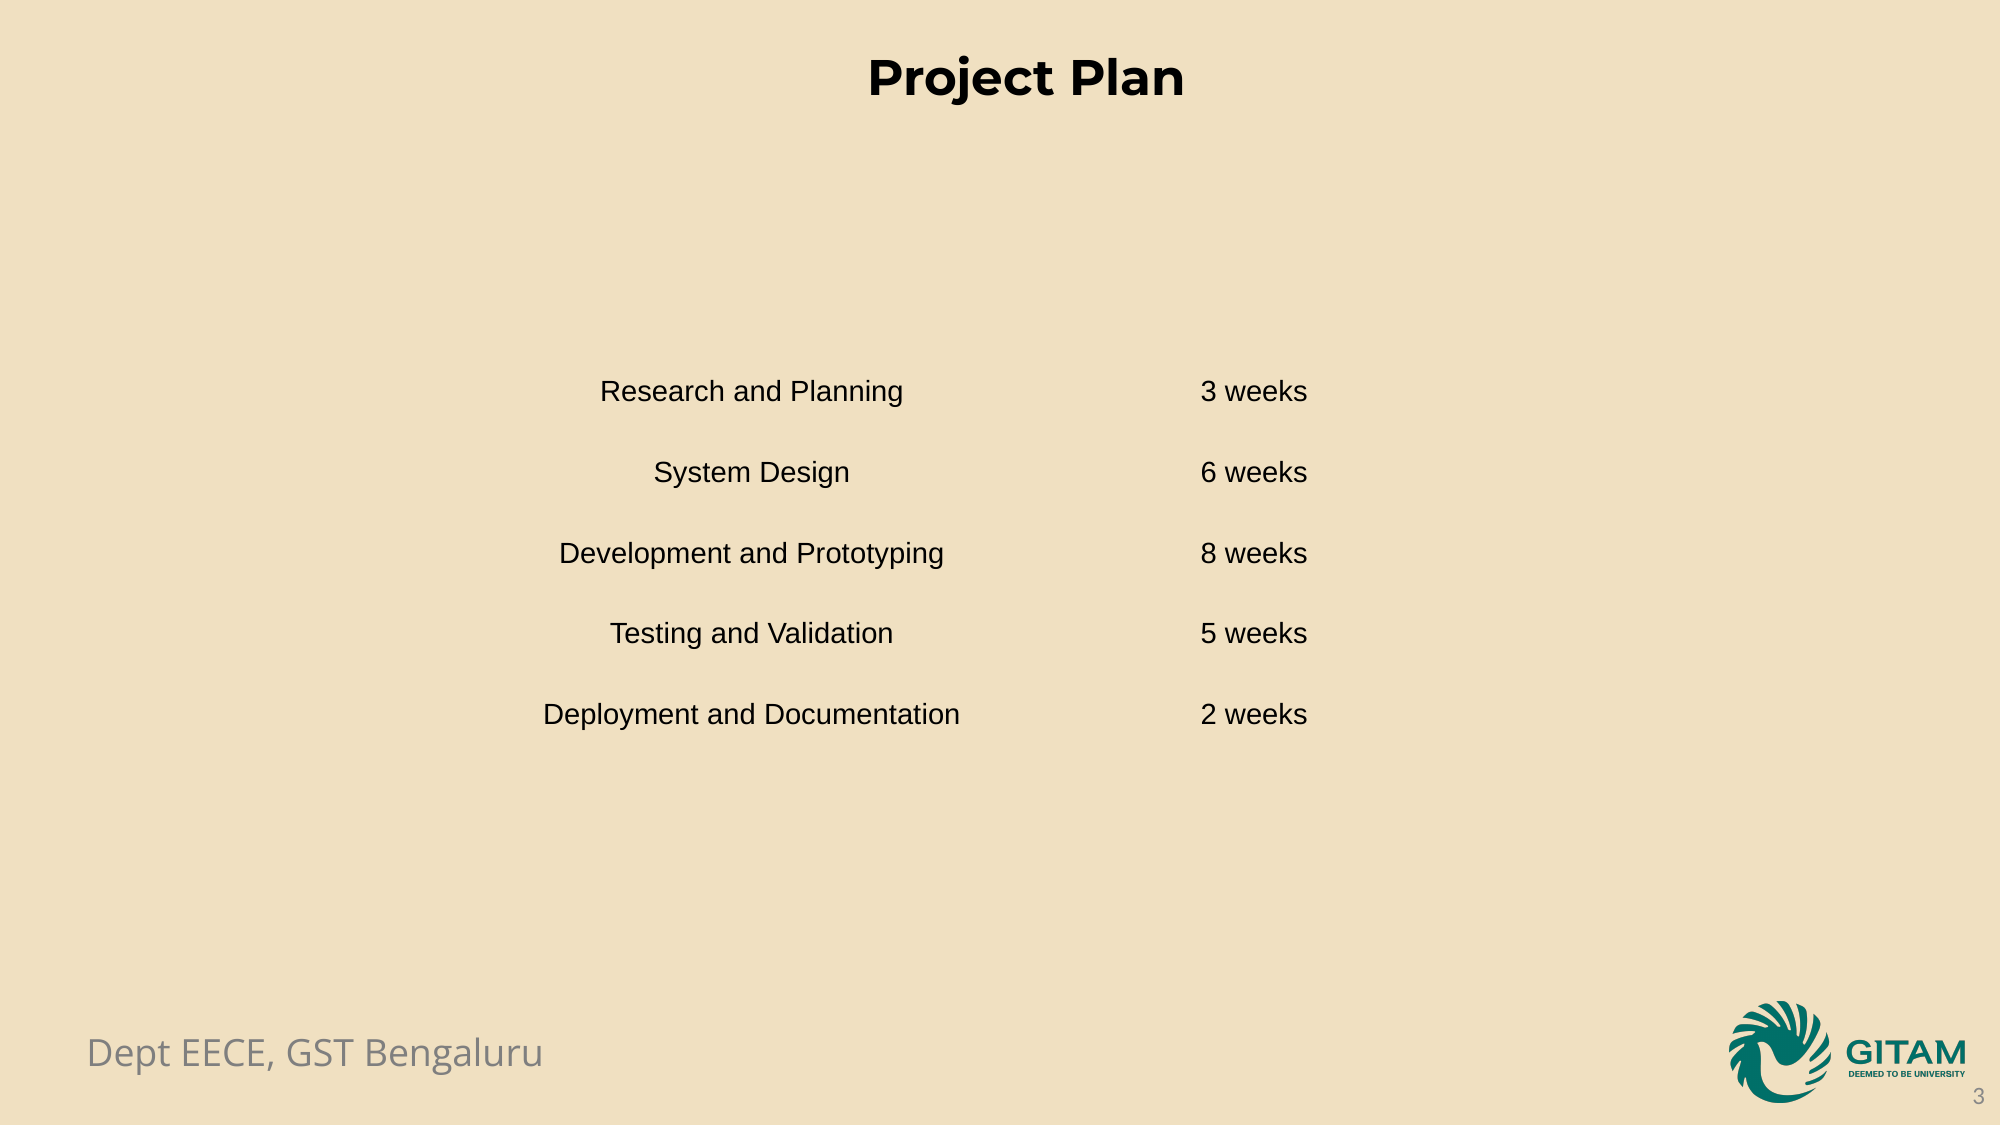

Project Plan

| Research and Planning | 3 weeks |
| --- | --- |
| System Design | 6 weeks |
| Development and Prototyping | 8 weeks |
| Testing and Validation | 5 weeks |
| Deployment and Documentation | 2 weeks |
3